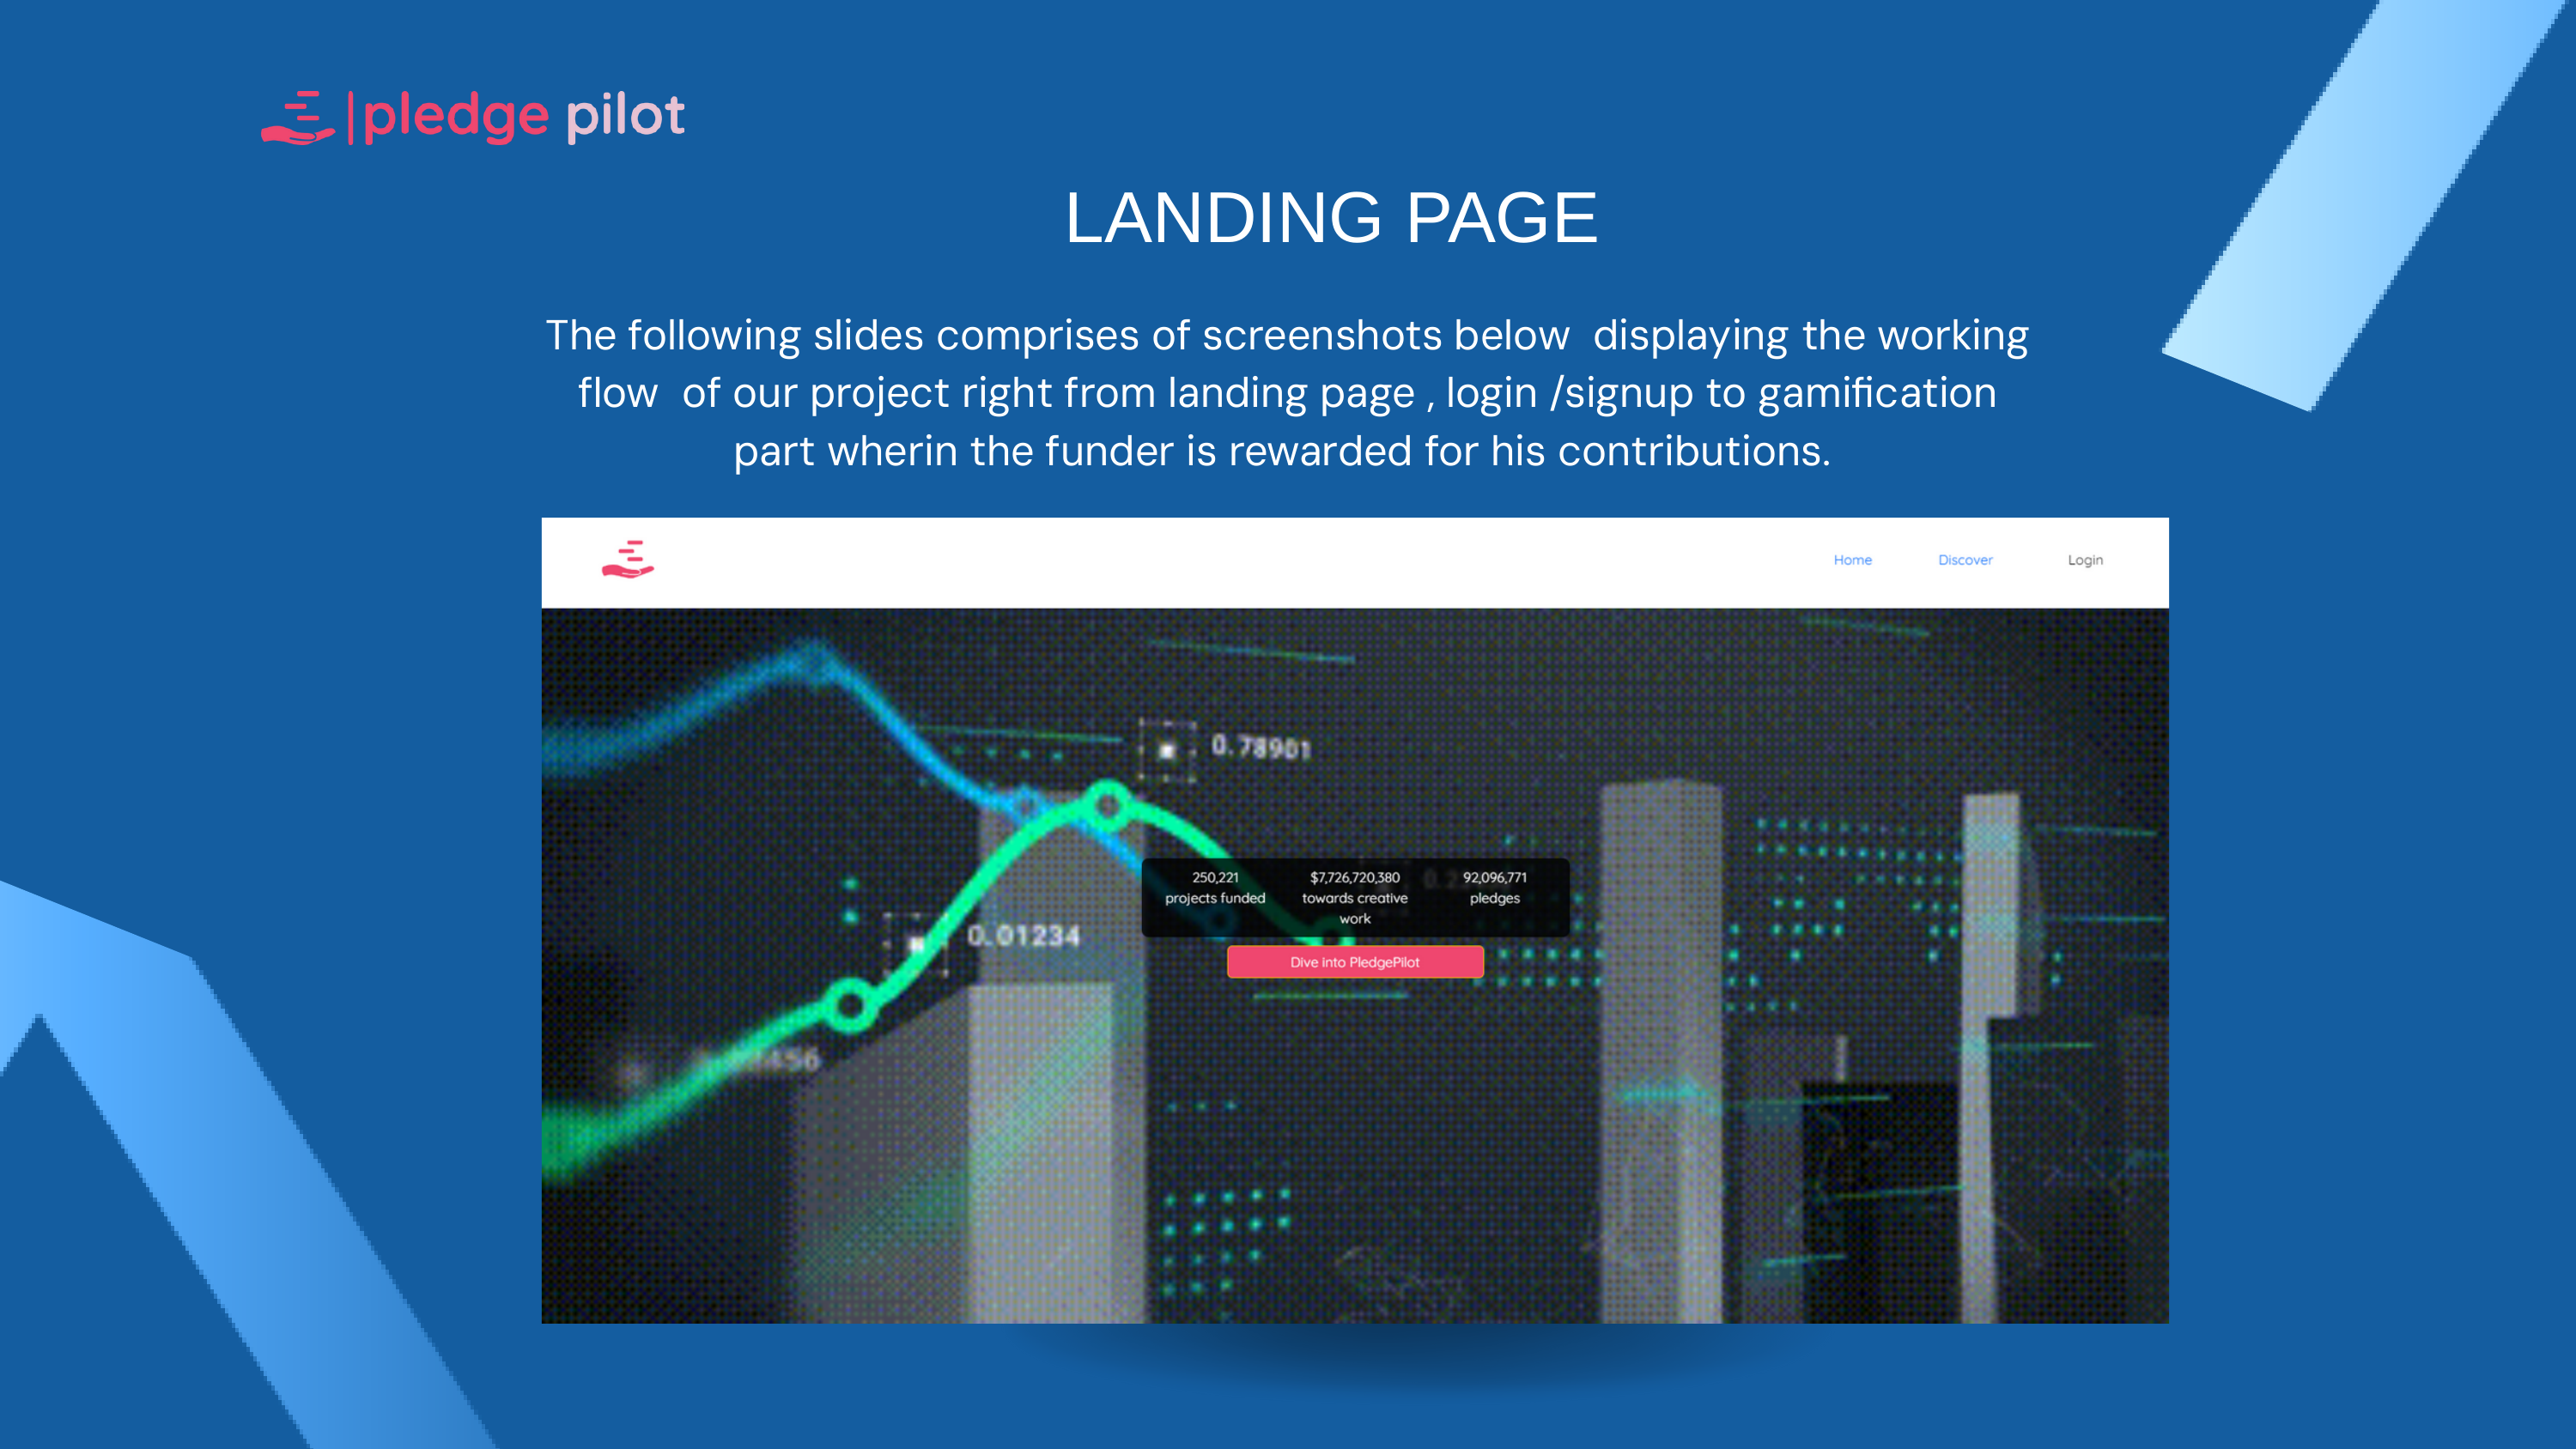

LANDING PAGE
The following slides comprises of screenshots below  displaying the working flow  of our project right from landing page , login /signup to gamification part wherin the funder is rewarded for his contributions.